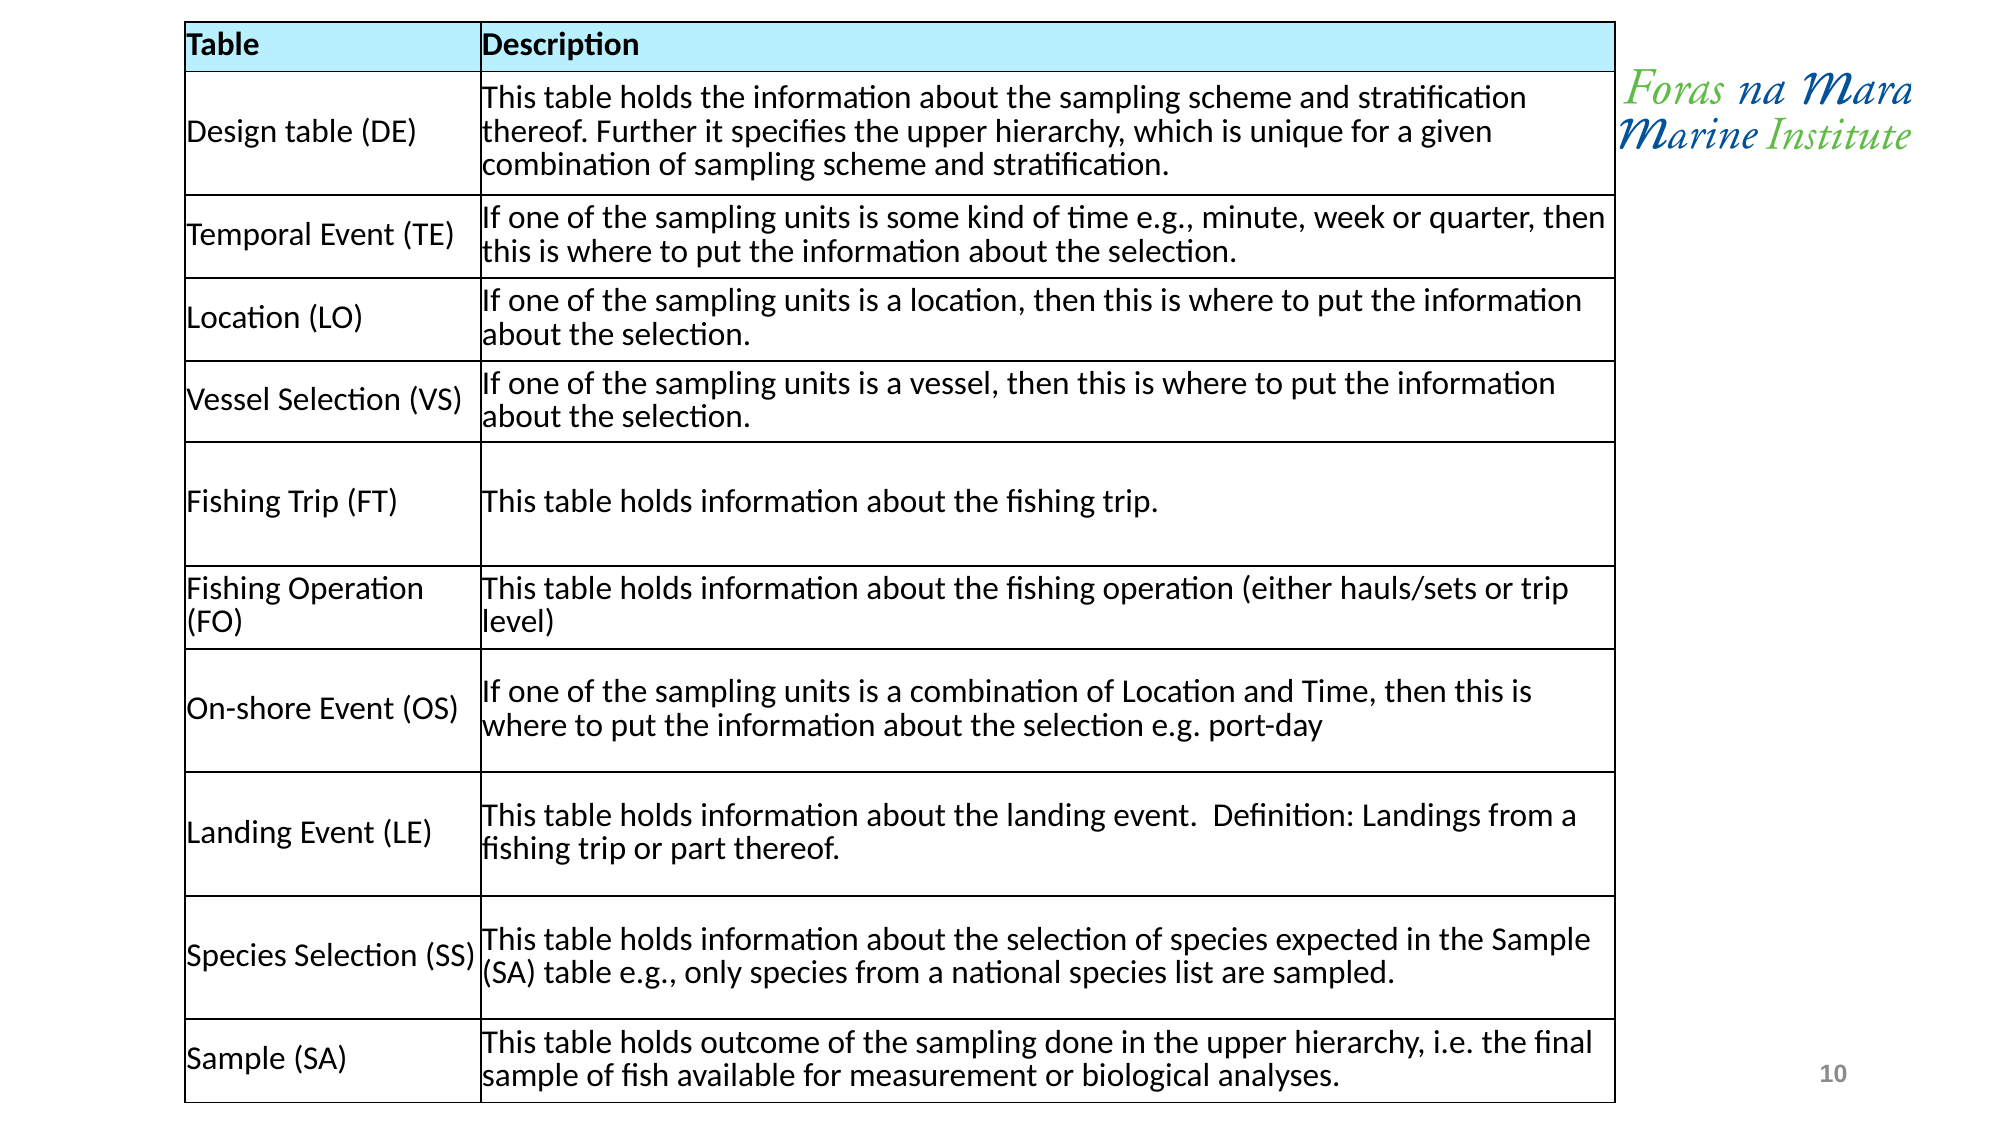

| Table | Description |
| --- | --- |
| Design table (DE) | This table holds the information about the sampling scheme and stratification thereof. Further it specifies the upper hierarchy, which is unique for a given combination of sampling scheme and stratification. |
| Temporal Event (TE) | If one of the sampling units is some kind of time e.g., minute, week or quarter, then this is where to put the information about the selection. |
| Location (LO) | If one of the sampling units is a location, then this is where to put the information about the selection. |
| Vessel Selection (VS) | If one of the sampling units is a vessel, then this is where to put the information about the selection. |
| Fishing Trip (FT) | This table holds information about the fishing trip. |
| Fishing Operation (FO) | This table holds information about the fishing operation (either hauls/sets or trip level) |
| On-shore Event (OS) | If one of the sampling units is a combination of Location and Time, then this is where to put the information about the selection e.g. port-day |
| Landing Event (LE) | This table holds information about the landing event. Definition: Landings from a fishing trip or part thereof. |
| Species Selection (SS) | This table holds information about the selection of species expected in the Sample (SA) table e.g., only species from a national species list are sampled. |
| Sample (SA) | This table holds outcome of the sampling done in the upper hierarchy, i.e. the final sample of fish available for measurement or biological analyses. |
10